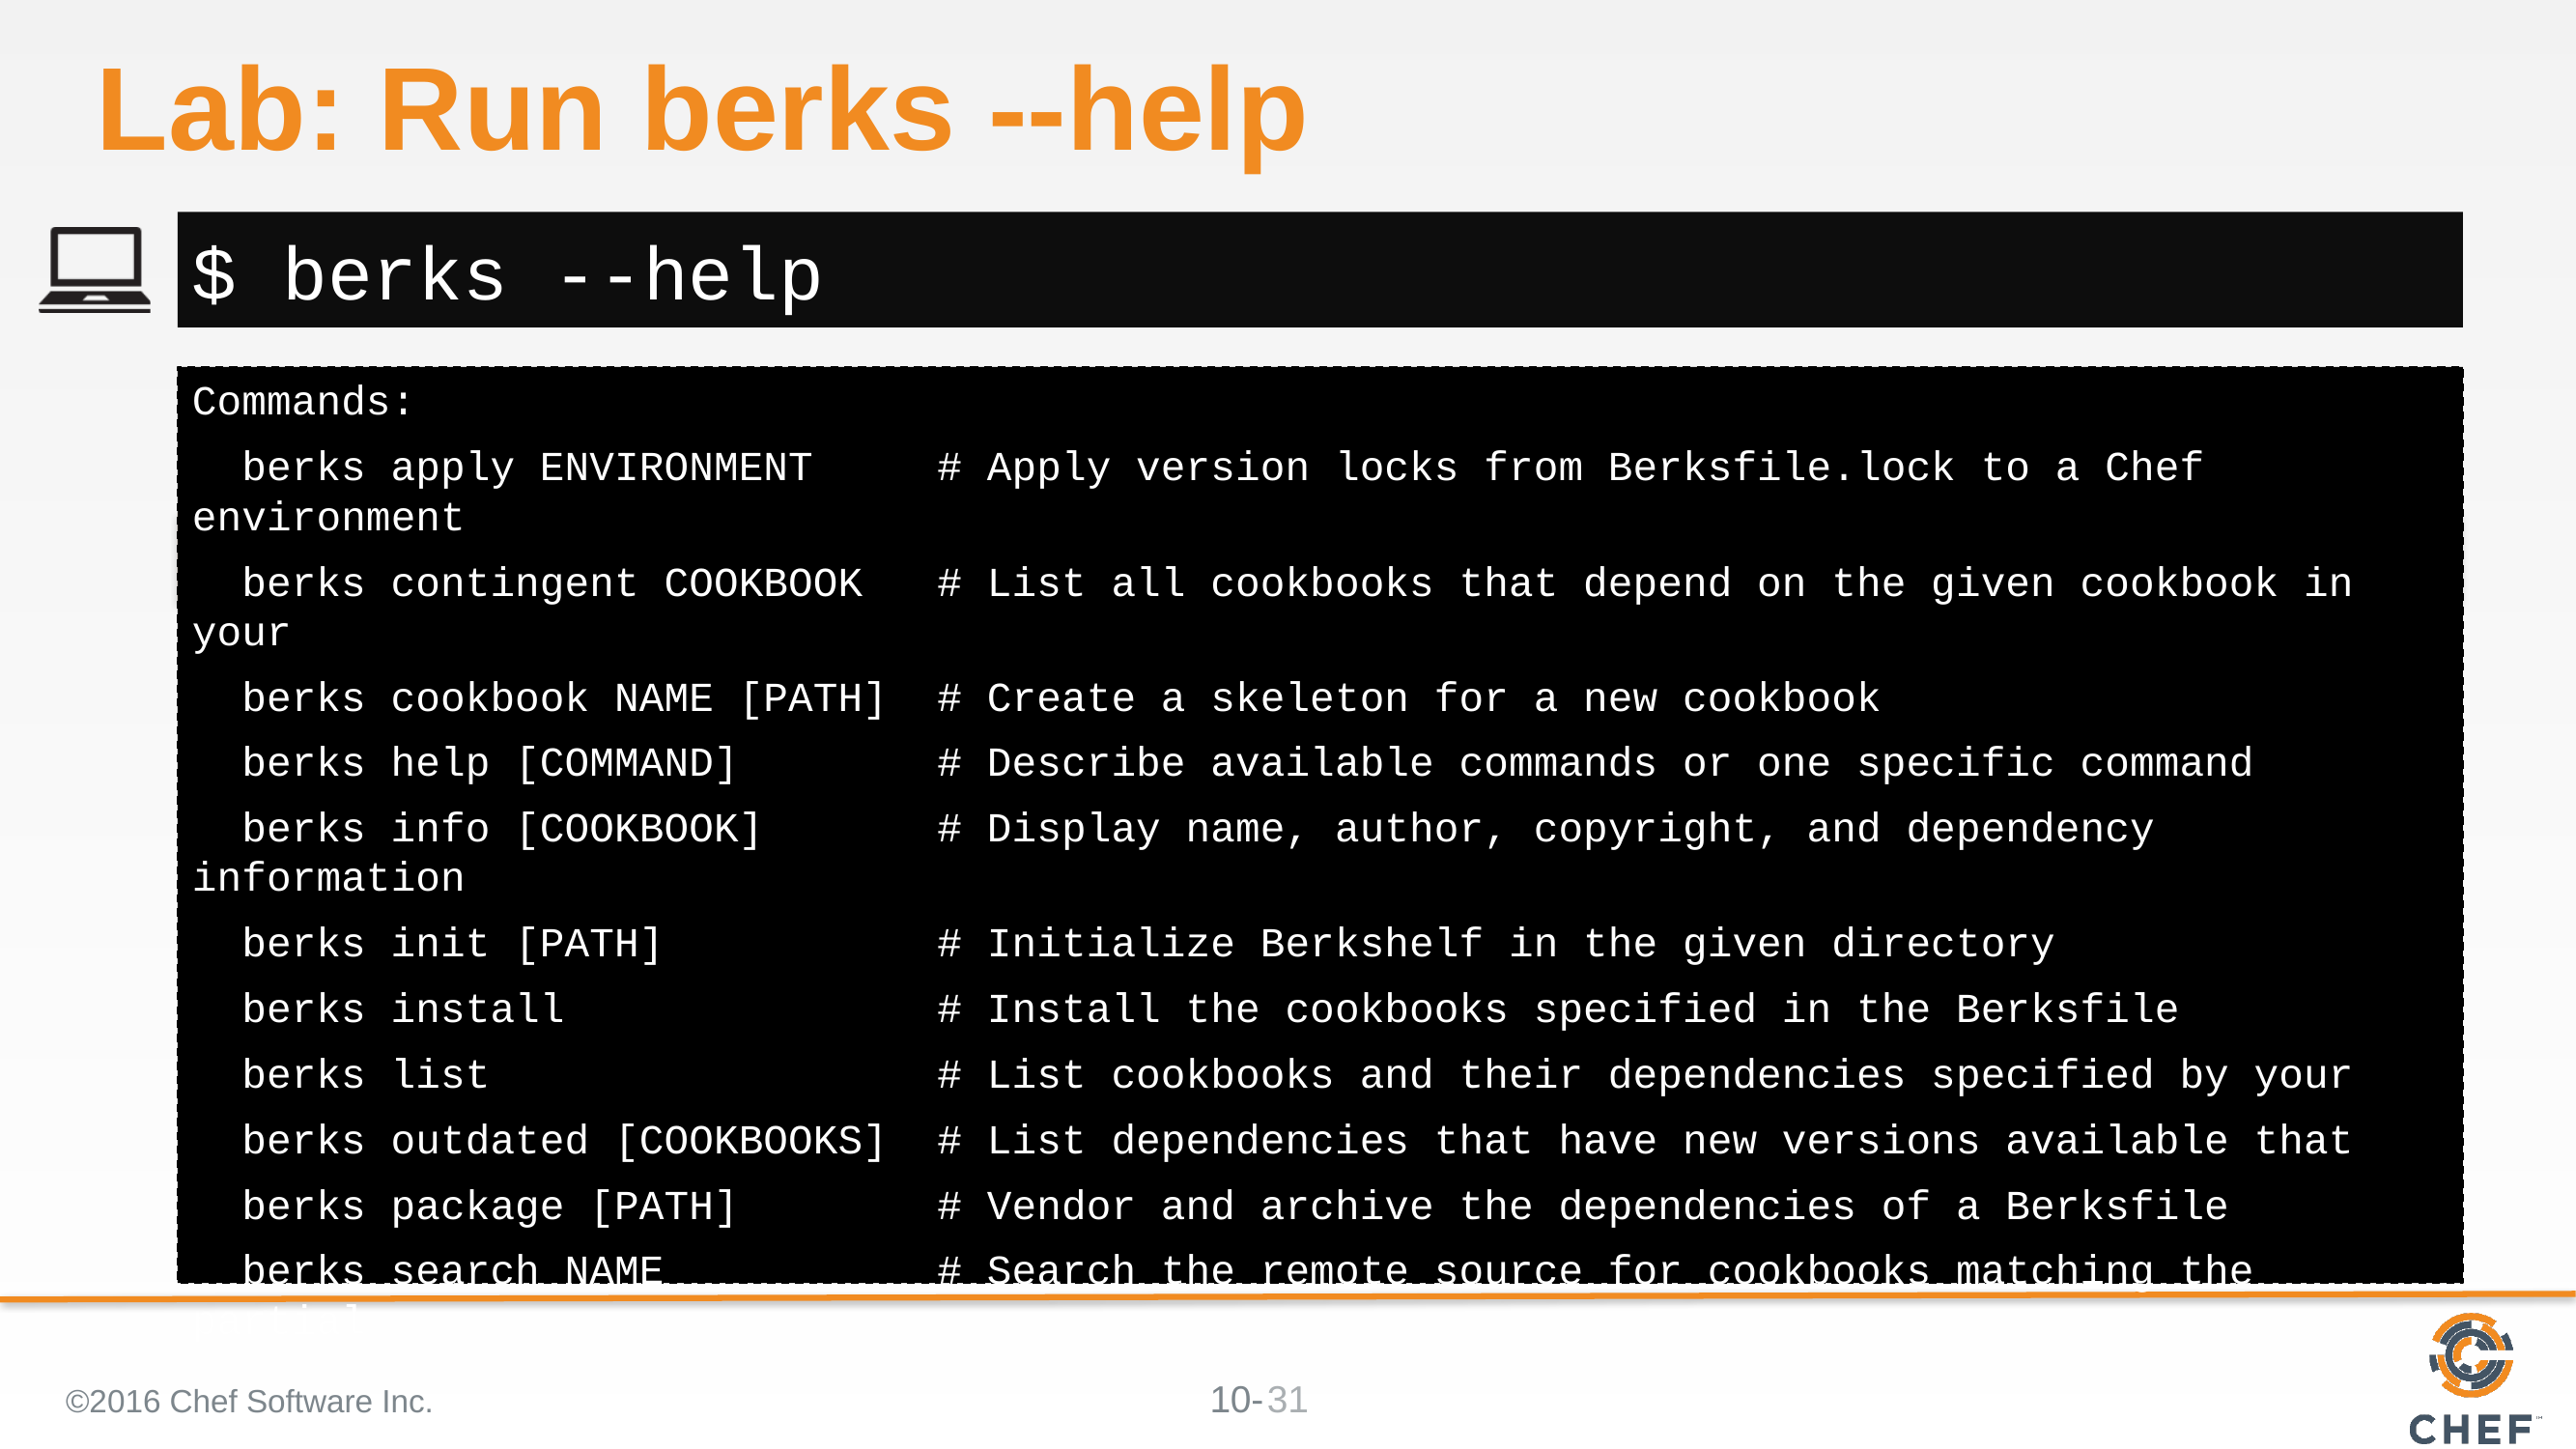

# Lab: Run berks --help
$ berks --help
Commands:
  berks apply ENVIRONMENT     # Apply version locks from Berksfile.lock to a Chef environment
  berks contingent COOKBOOK   # List all cookbooks that depend on the given cookbook in your
  berks cookbook NAME [PATH]  # Create a skeleton for a new cookbook
  berks help [COMMAND]        # Describe available commands or one specific command
  berks info [COOKBOOK]       # Display name, author, copyright, and dependency information
  berks init [PATH]           # Initialize Berkshelf in the given directory
  berks install               # Install the cookbooks specified in the Berksfile
  berks list                  # List cookbooks and their dependencies specified by your
  berks outdated [COOKBOOKS]  # List dependencies that have new versions available that
  berks package [PATH]        # Vendor and archive the dependencies of a Berksfile
  berks search NAME           # Search the remote source for cookbooks matching the partial
©2016 Chef Software Inc.
31